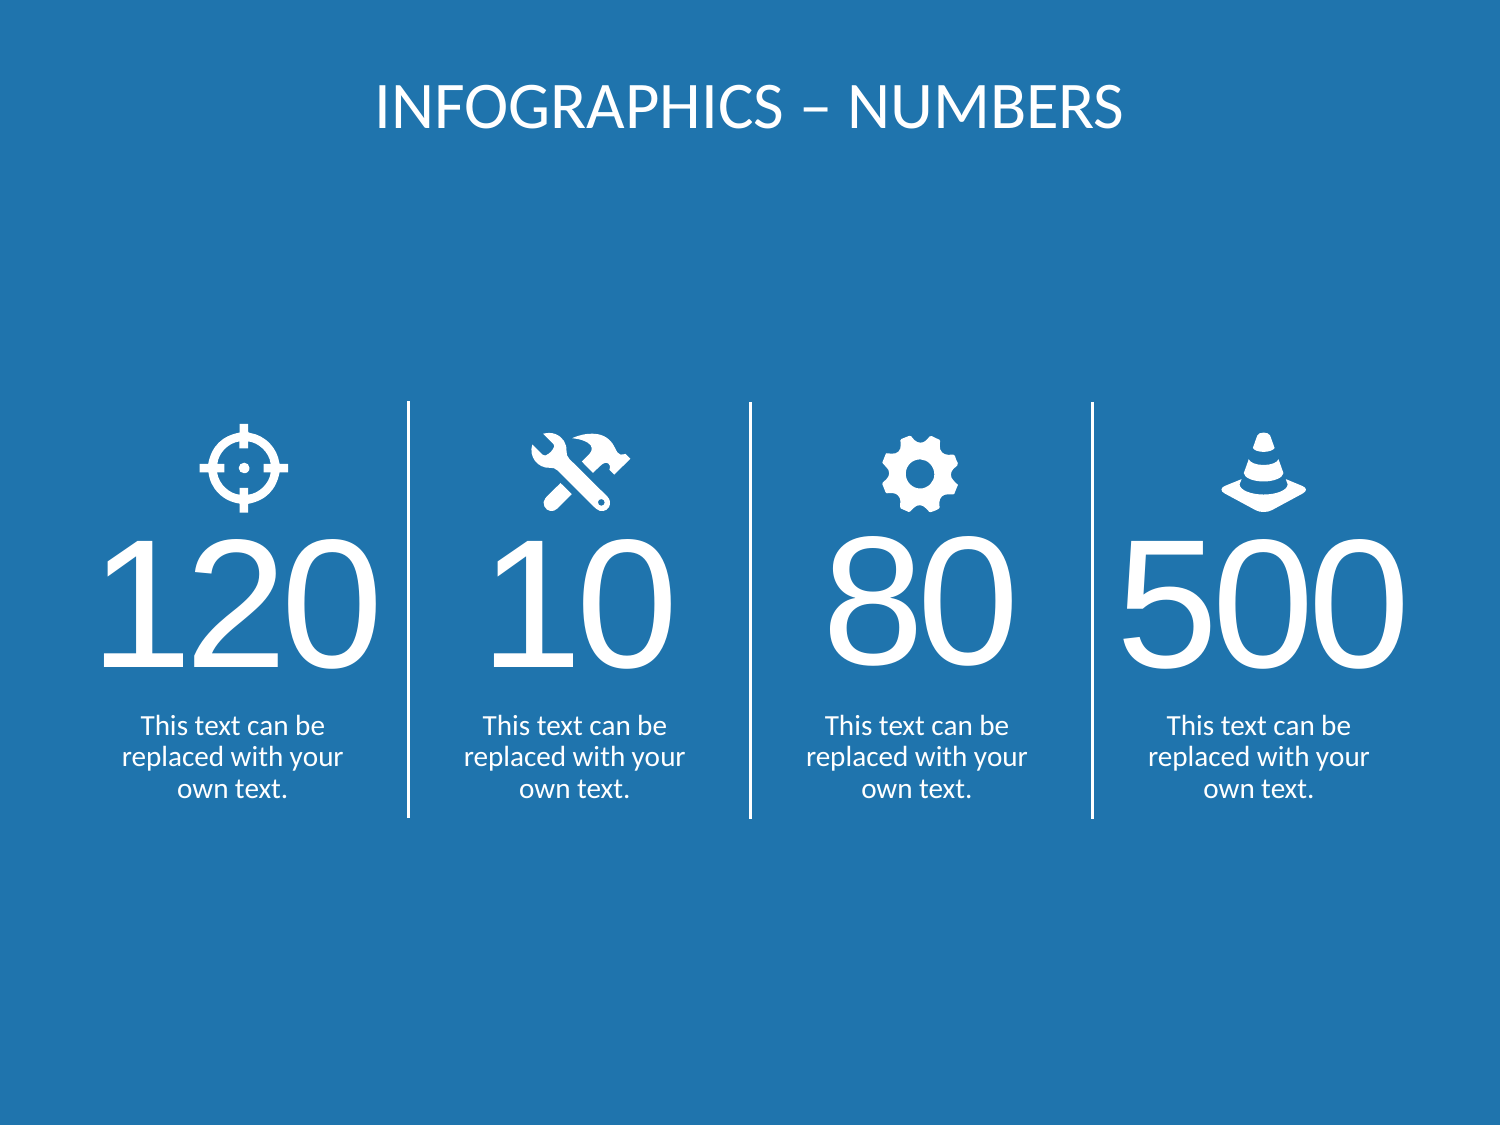

# Infographics – Numbers

120
This text can be
replaced with your
own text.

10
This text can be
replaced with your
own text.

500
This text can be
replaced with your
own text.

80
This text can be
replaced with your
own text.